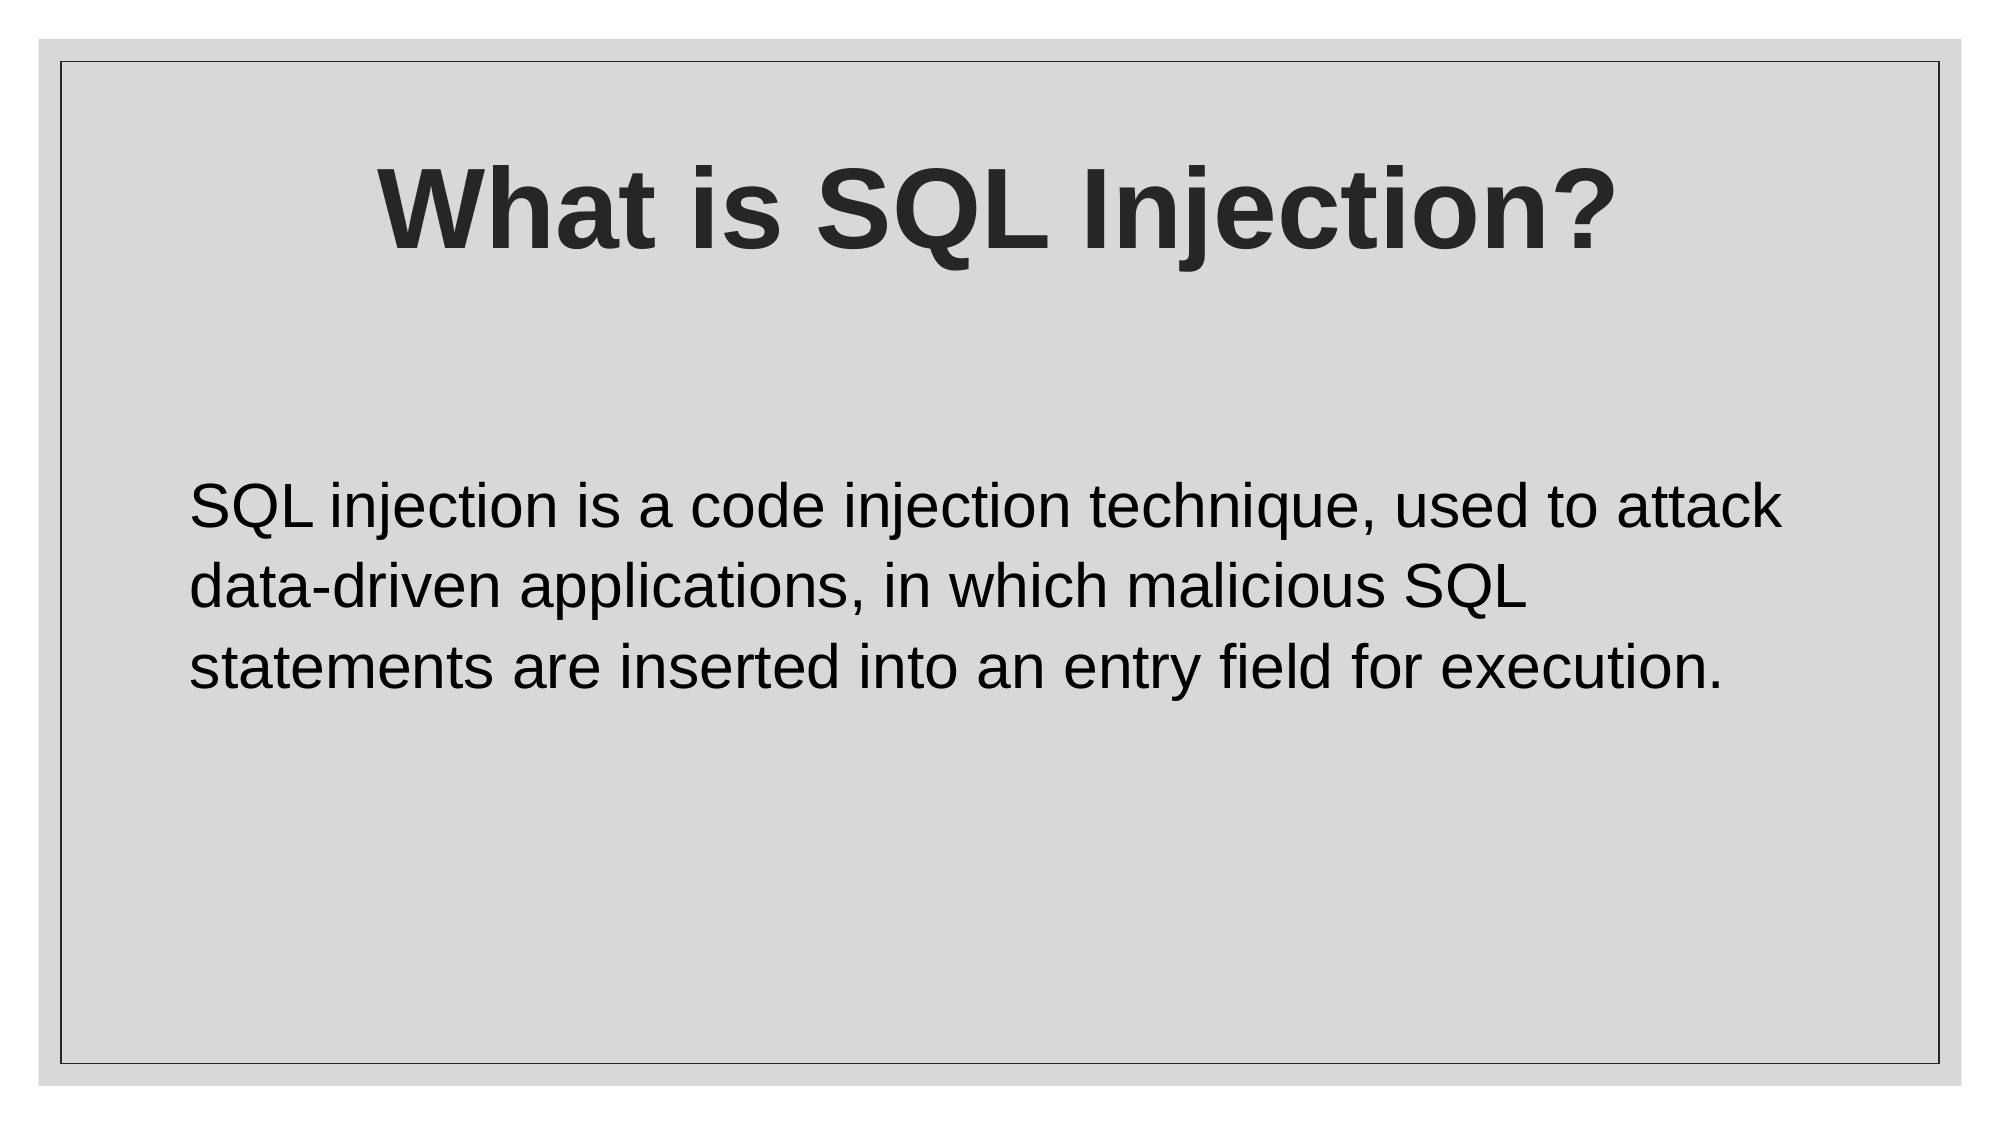

# What is SQL Injection?
SQL injection is a code injection technique, used to attack data-driven applications, in which malicious SQL statements are inserted into an entry field for execution.